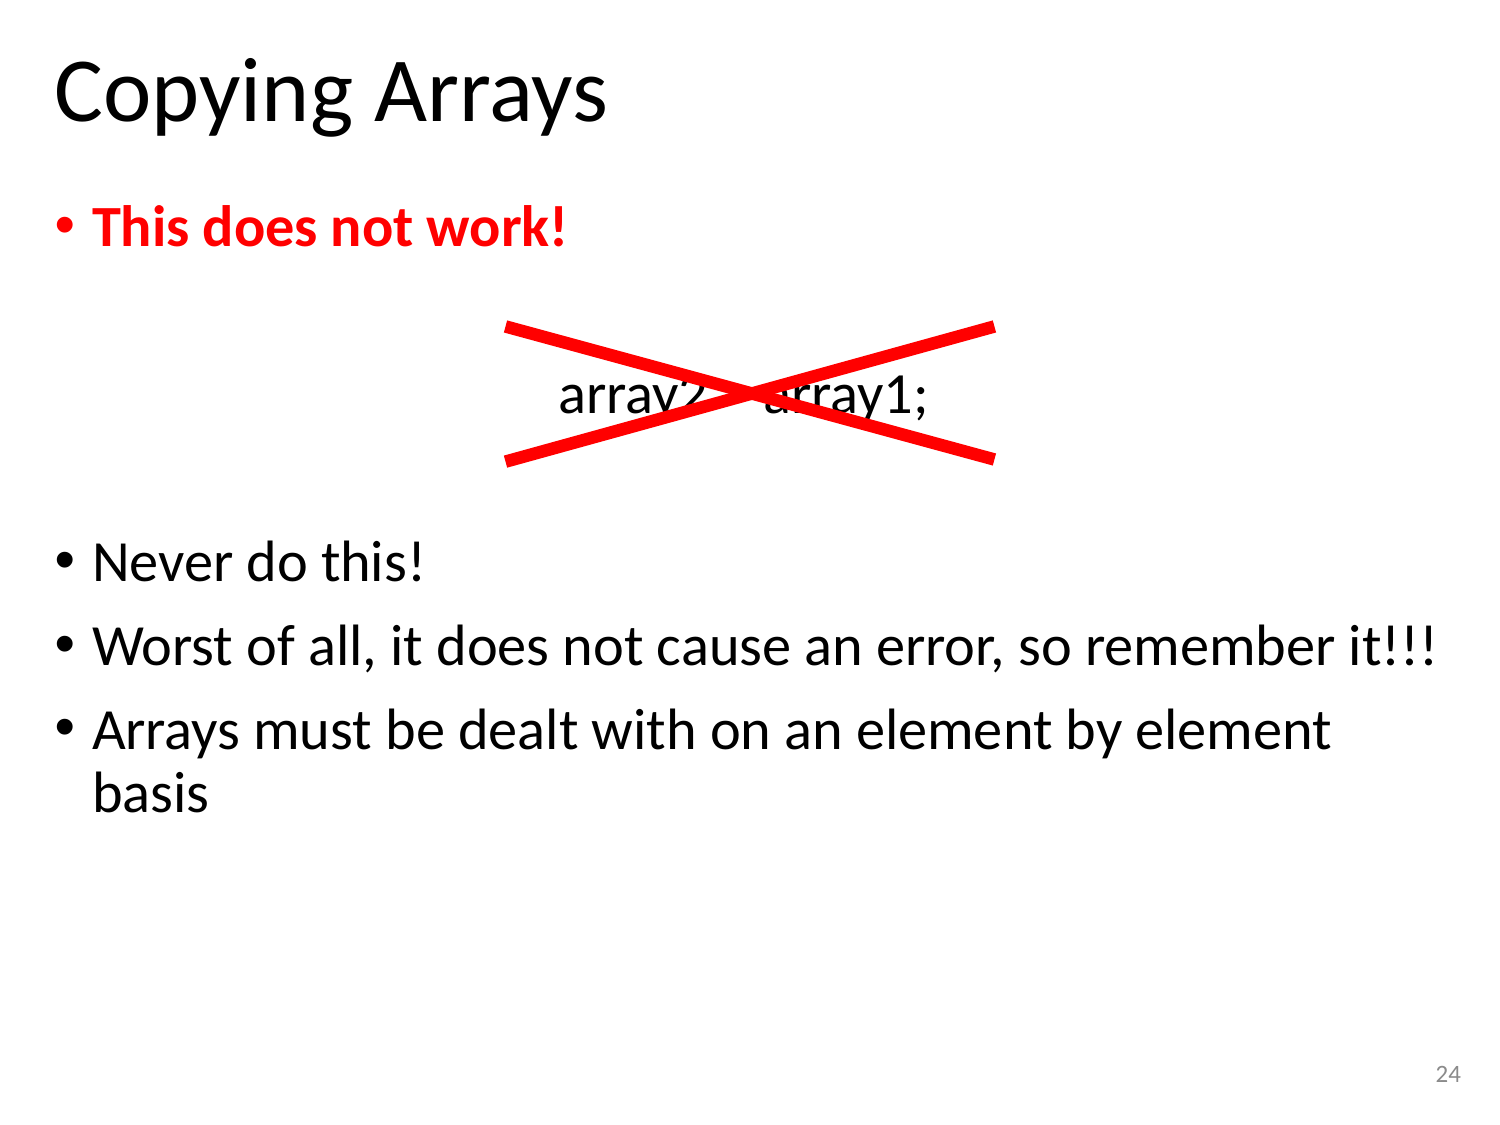

# Copying Arrays
This does not work!

array2 = array1;

Never do this!
Worst of all, it does not cause an error, so remember it!!!
Arrays must be dealt with on an element by element basis

24